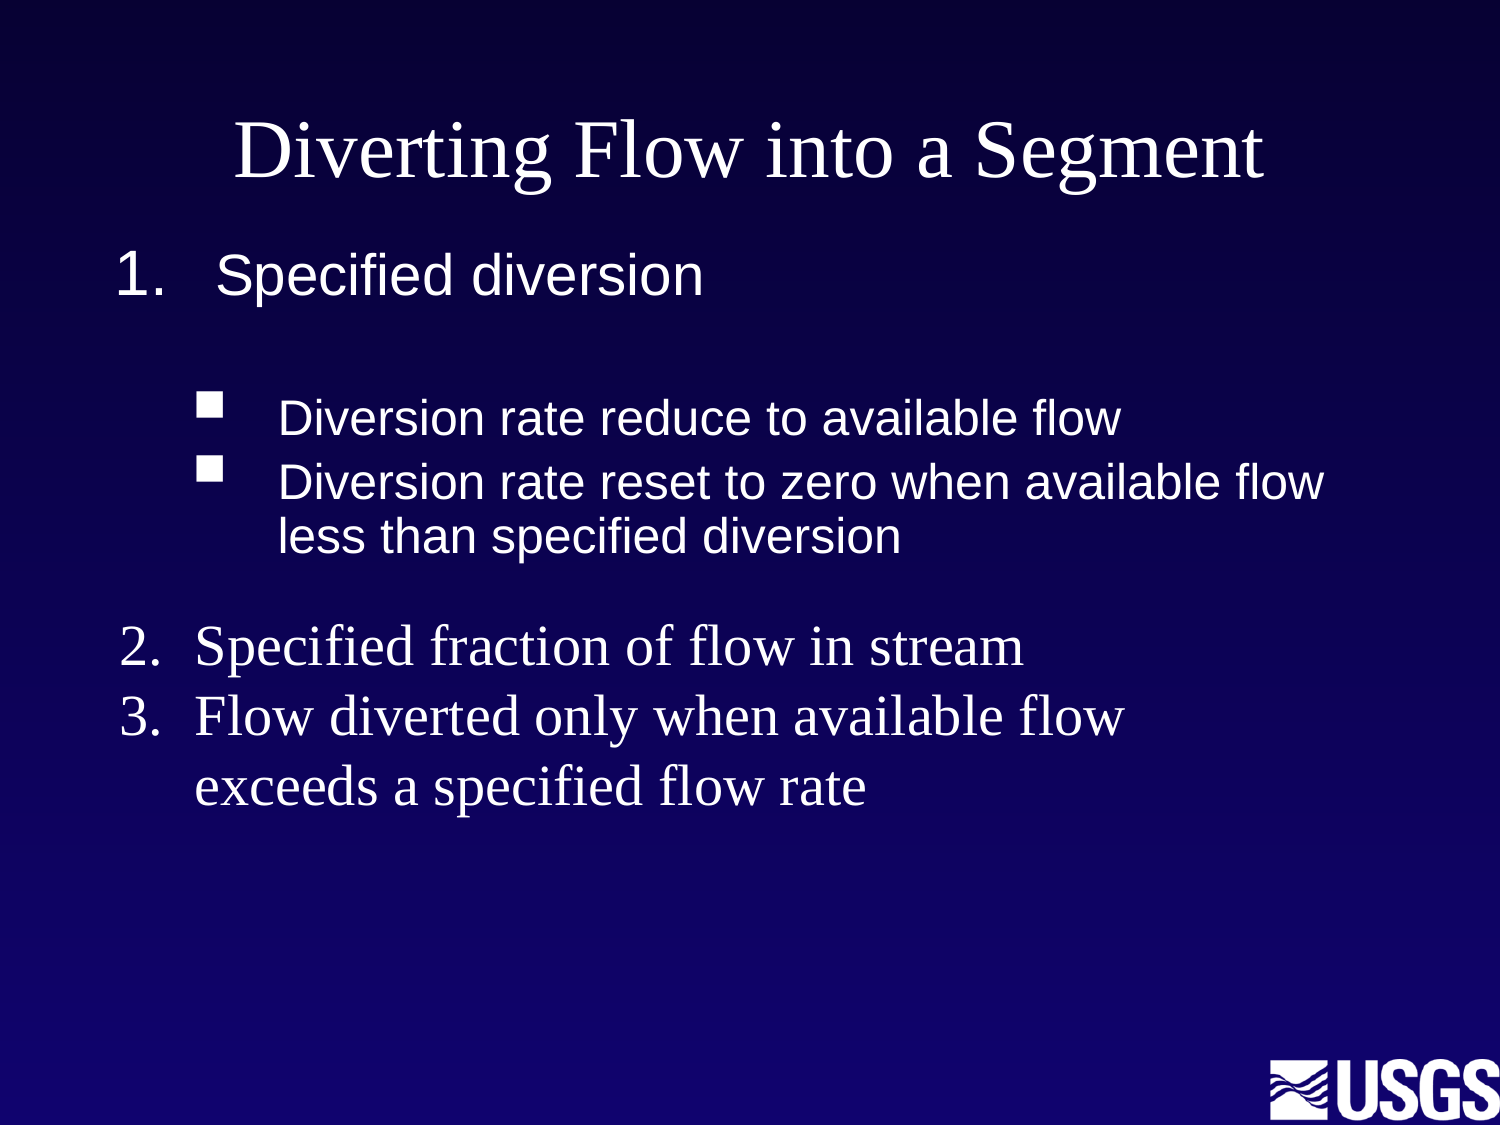

# Diverting Flow into a Segment
Specified diversion

Diversion rate reduce to available flow
Diversion rate reset to zero when available flow less than specified diversion
Specified fraction of flow in stream
Flow diverted only when available flow
exceeds a specified flow rate